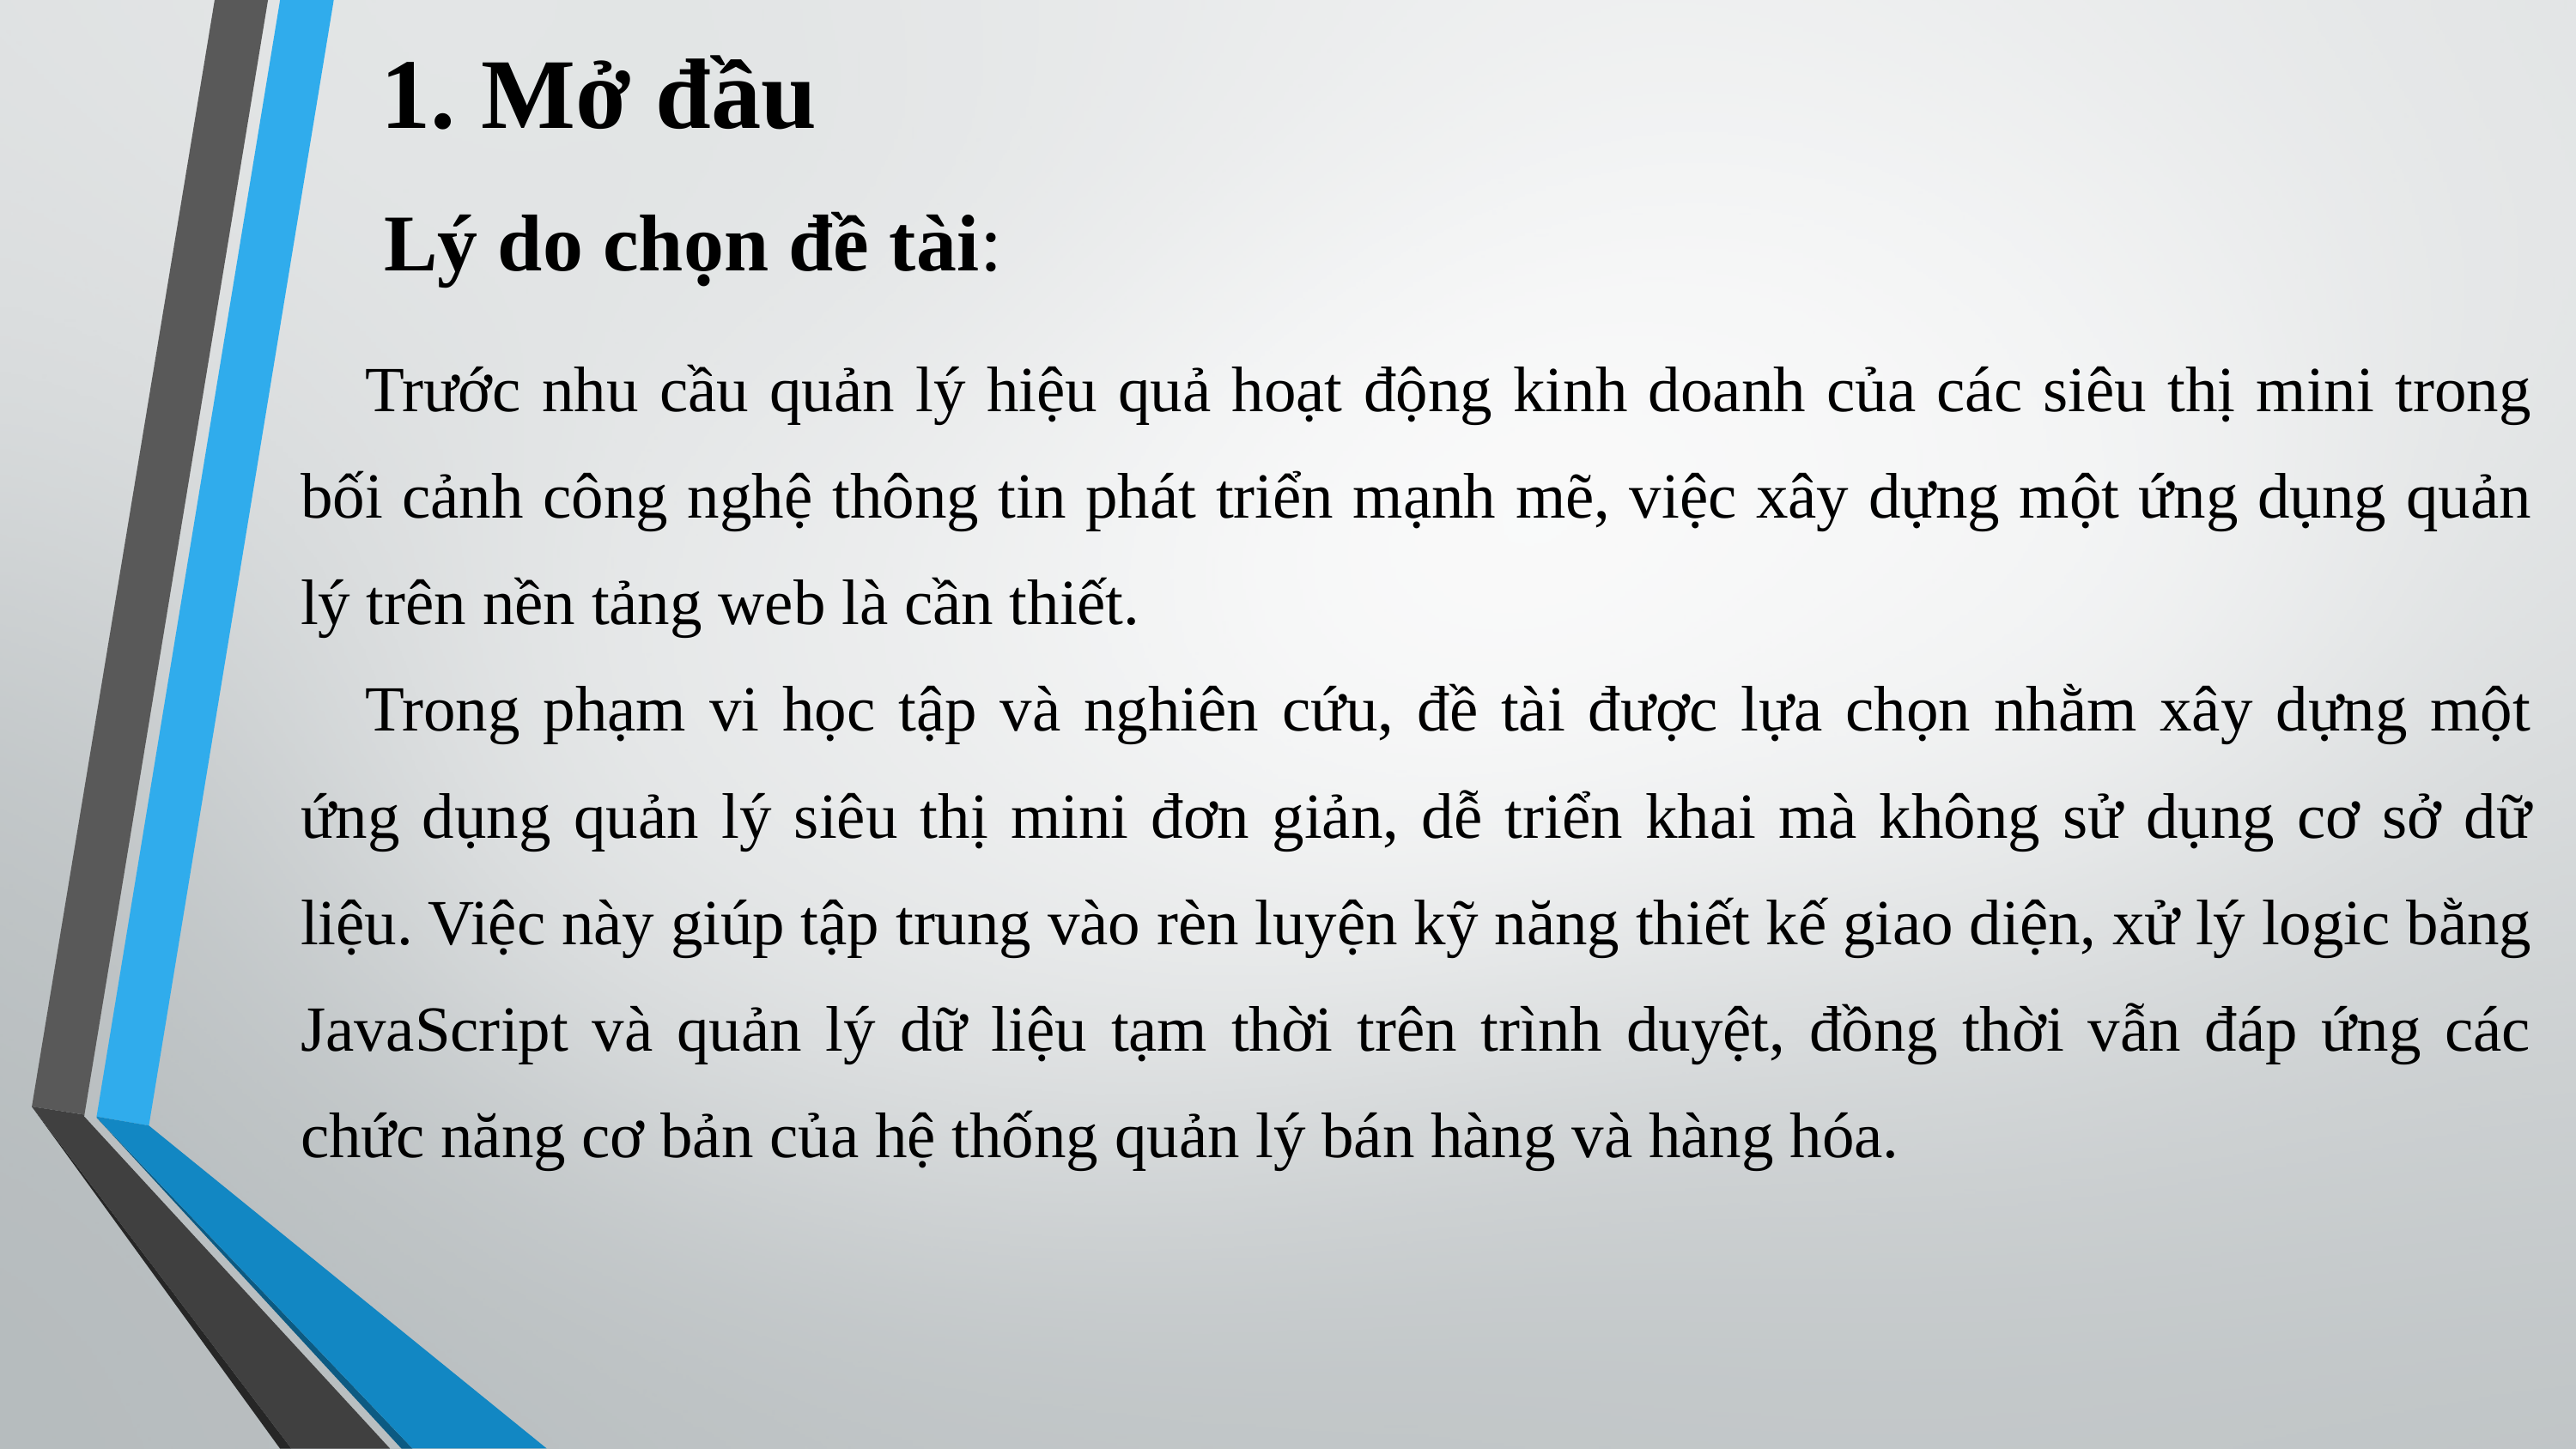

1. Mở đầu
Lý do chọn đề tài:
Trước nhu cầu quản lý hiệu quả hoạt động kinh doanh của các siêu thị mini trong bối cảnh công nghệ thông tin phát triển mạnh mẽ, việc xây dựng một ứng dụng quản lý trên nền tảng web là cần thiết.
Trong phạm vi học tập và nghiên cứu, đề tài được lựa chọn nhằm xây dựng một ứng dụng quản lý siêu thị mini đơn giản, dễ triển khai mà không sử dụng cơ sở dữ liệu. Việc này giúp tập trung vào rèn luyện kỹ năng thiết kế giao diện, xử lý logic bằng JavaScript và quản lý dữ liệu tạm thời trên trình duyệt, đồng thời vẫn đáp ứng các chức năng cơ bản của hệ thống quản lý bán hàng và hàng hóa.